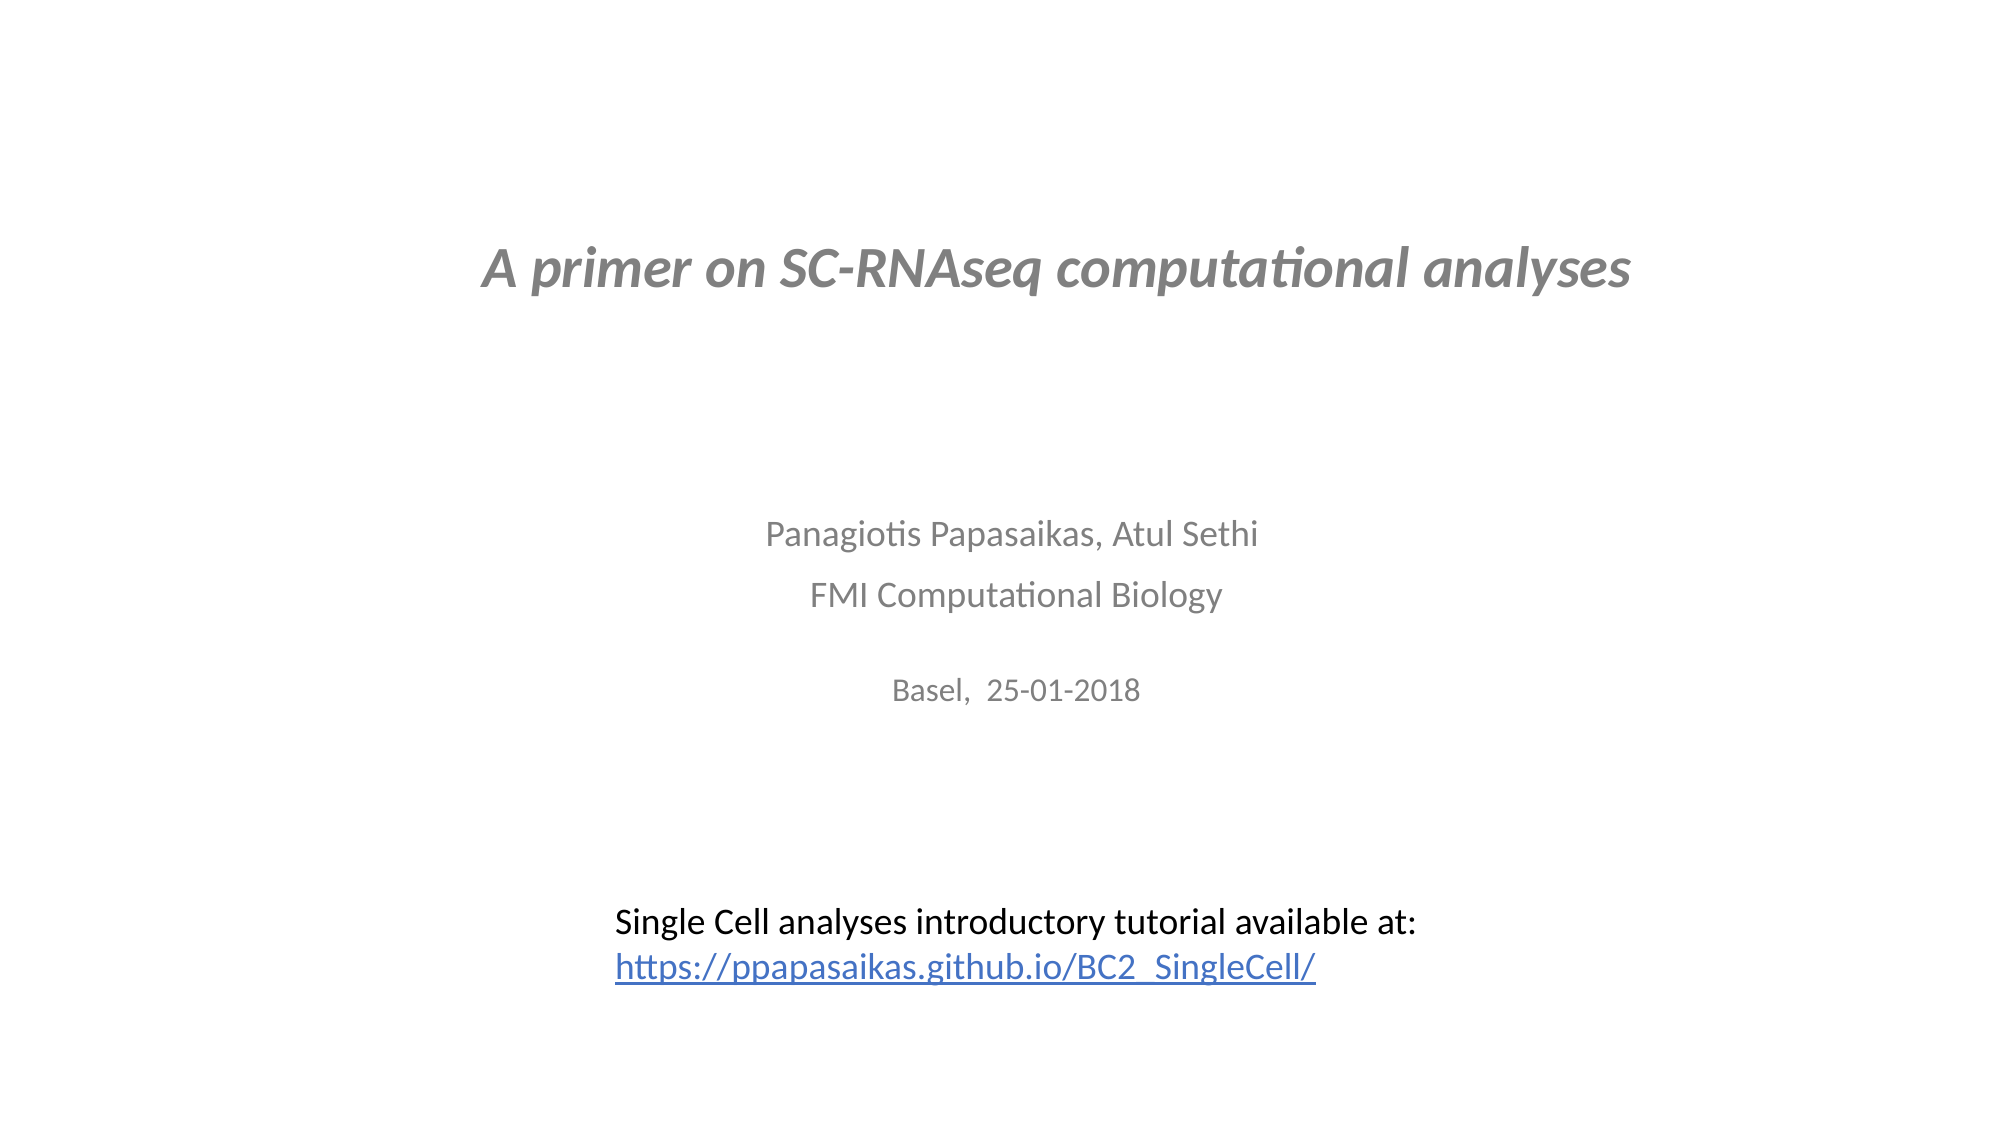

A primer on SC-RNAseq computational analyses
Panagiotis Papasaikas, Atul Sethi
FMI Computational Biology
Basel,  25-01-2018
Single Cell analyses introductory tutorial available at:
https://ppapasaikas.github.io/BC2_SingleCell/